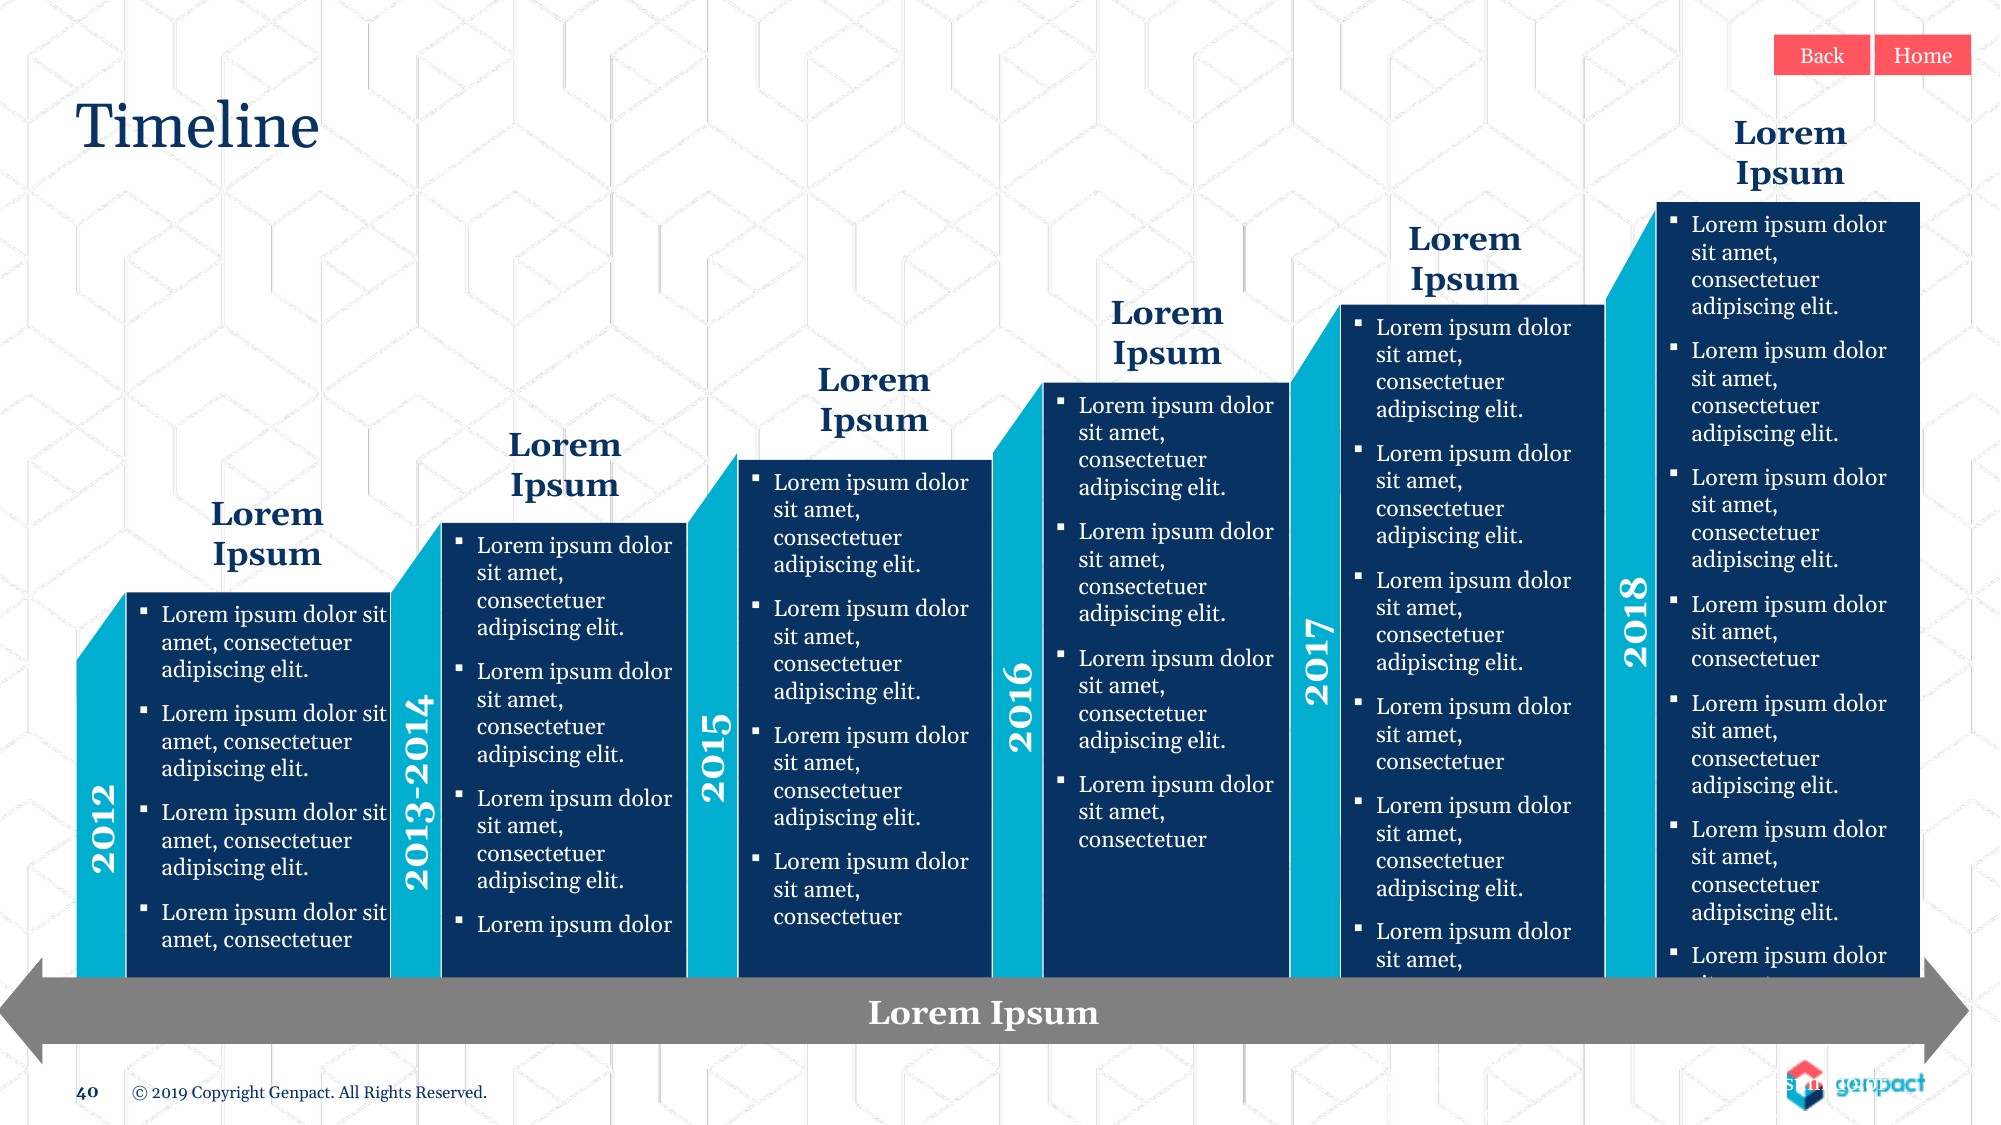

Back
Home
Timeline
Lorem Ipsum
Lorem ipsum dolor sit amet, consectetuer adipiscing elit.
Lorem ipsum dolor sit amet, consectetuer adipiscing elit.
Lorem ipsum dolor sit amet, consectetuer adipiscing elit.
Lorem ipsum dolor sit amet, consectetuer
Lorem ipsum dolor sit amet, consectetuer adipiscing elit.
Lorem ipsum dolor sit amet, consectetuer adipiscing elit.
Lorem ipsum dolor sit amet, consectetuer adipiscing elit.
Lorem ipsum dolor sit amet, consectetuer adipiscing elit.

Lorem ipsum dolor sit amet, consectetuer adipiscing elit.
Lorem ipsum dolor sit amet, consectetuer adipiscing elit.
Lorem ipsum dolor sit amet, consectetuer adipiscing elit.
Lorem ipsum dolor sit amet, consectetuer
Lorem ipsum dolor sit amet, consectetuer adipiscing elit.
Lorem ipsum dolor sit amet, consectetuer adipiscing elit.
Lorem ipsum dolor sit amet, consectetuer adipiscing elit.
Lorem ipsum dolor sit amet, consectetuer adipiscing elit.
Lorem ipsum dolor sit amet, consectetuer adipiscing elit.
Lorem ipsum dolor sit amet, consectetuer adipiscing elit.
Lorem ipsum dolor sit amet, consectetuer
Lorem ipsum dolor sit amet, consectetuer adipiscing elit.
Lorem ipsum dolor sit amet, consectetuer adipiscing elit.
Lorem ipsum dolor sit amet, consectetuer adipiscing elit.
Lorem ipsum dolor sit amet, consectetuer
Lorem ipsum dolor sit amet, consectetuer adipiscing elit.
Lorem ipsum dolor sit amet, consectetuer adipiscing elit.
Lorem ipsum dolor sit amet, consectetuer adipiscing elit.
Lorem ipsum dolor
2018
Lorem ipsum dolor sit amet, consectetuer adipiscing elit.
Lorem ipsum dolor sit amet, consectetuer adipiscing elit.
Lorem ipsum dolor sit amet, consectetuer adipiscing elit.
Lorem ipsum dolor sit amet, consectetuer
2017
2016

2015

2013-2014
2012

Lorem Ipsum
Lorem Ipsum
Lorem Ipsum
Lorem Ipsum
Lorem Ipsum
Lorem Ipsum